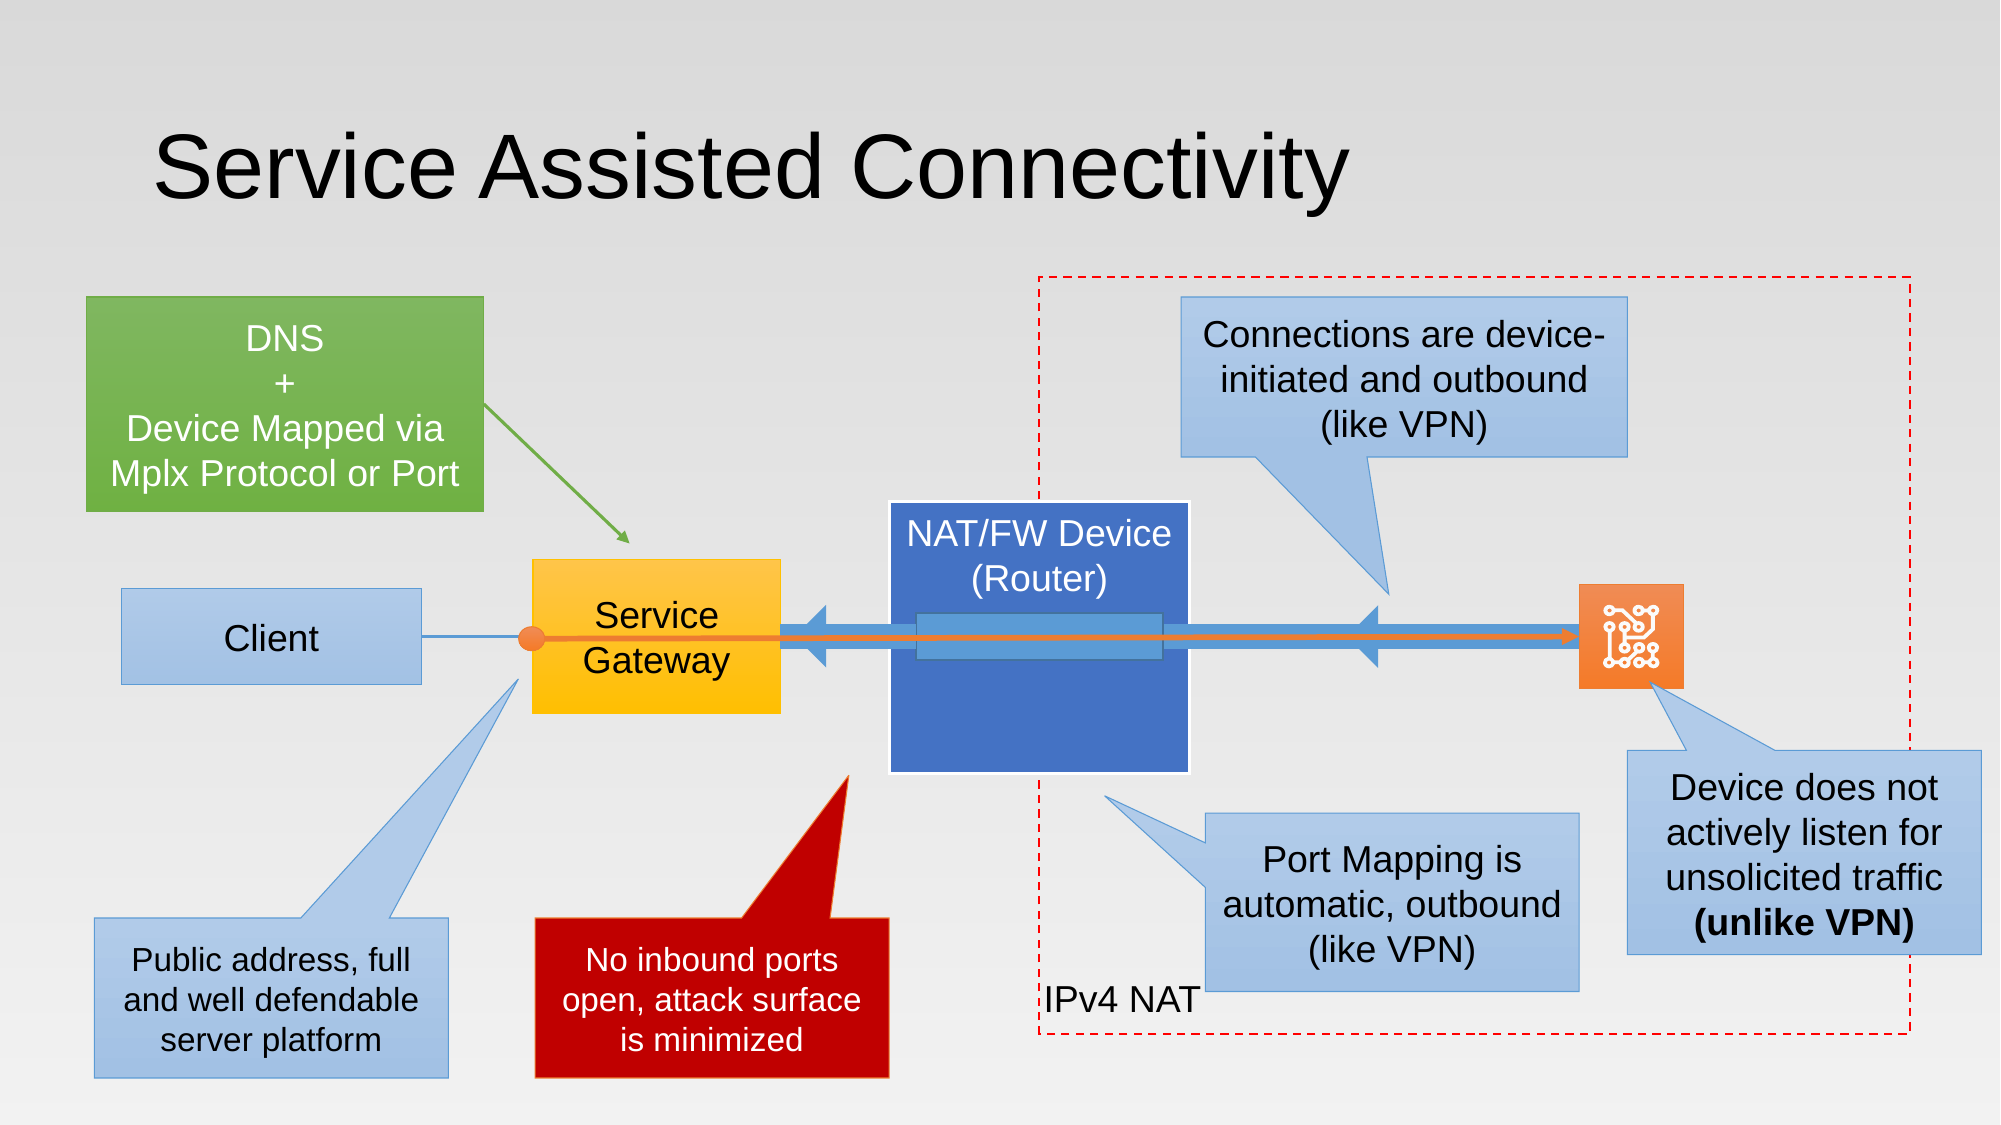

# Service Assisted Connectivity

DNS
+
Device Mapped via Mplx Protocol or Port
Connections are device-initiated and outbound (like VPN)
NAT/FW Device (Router)
Service Gateway

Client

Device does not actively listen for unsolicited traffic (unlike VPN)
Port Mapping is automatic, outbound (like VPN)
Public address, full and well defendable server platform
No inbound ports open, attack surface is minimized
IPv4 NAT